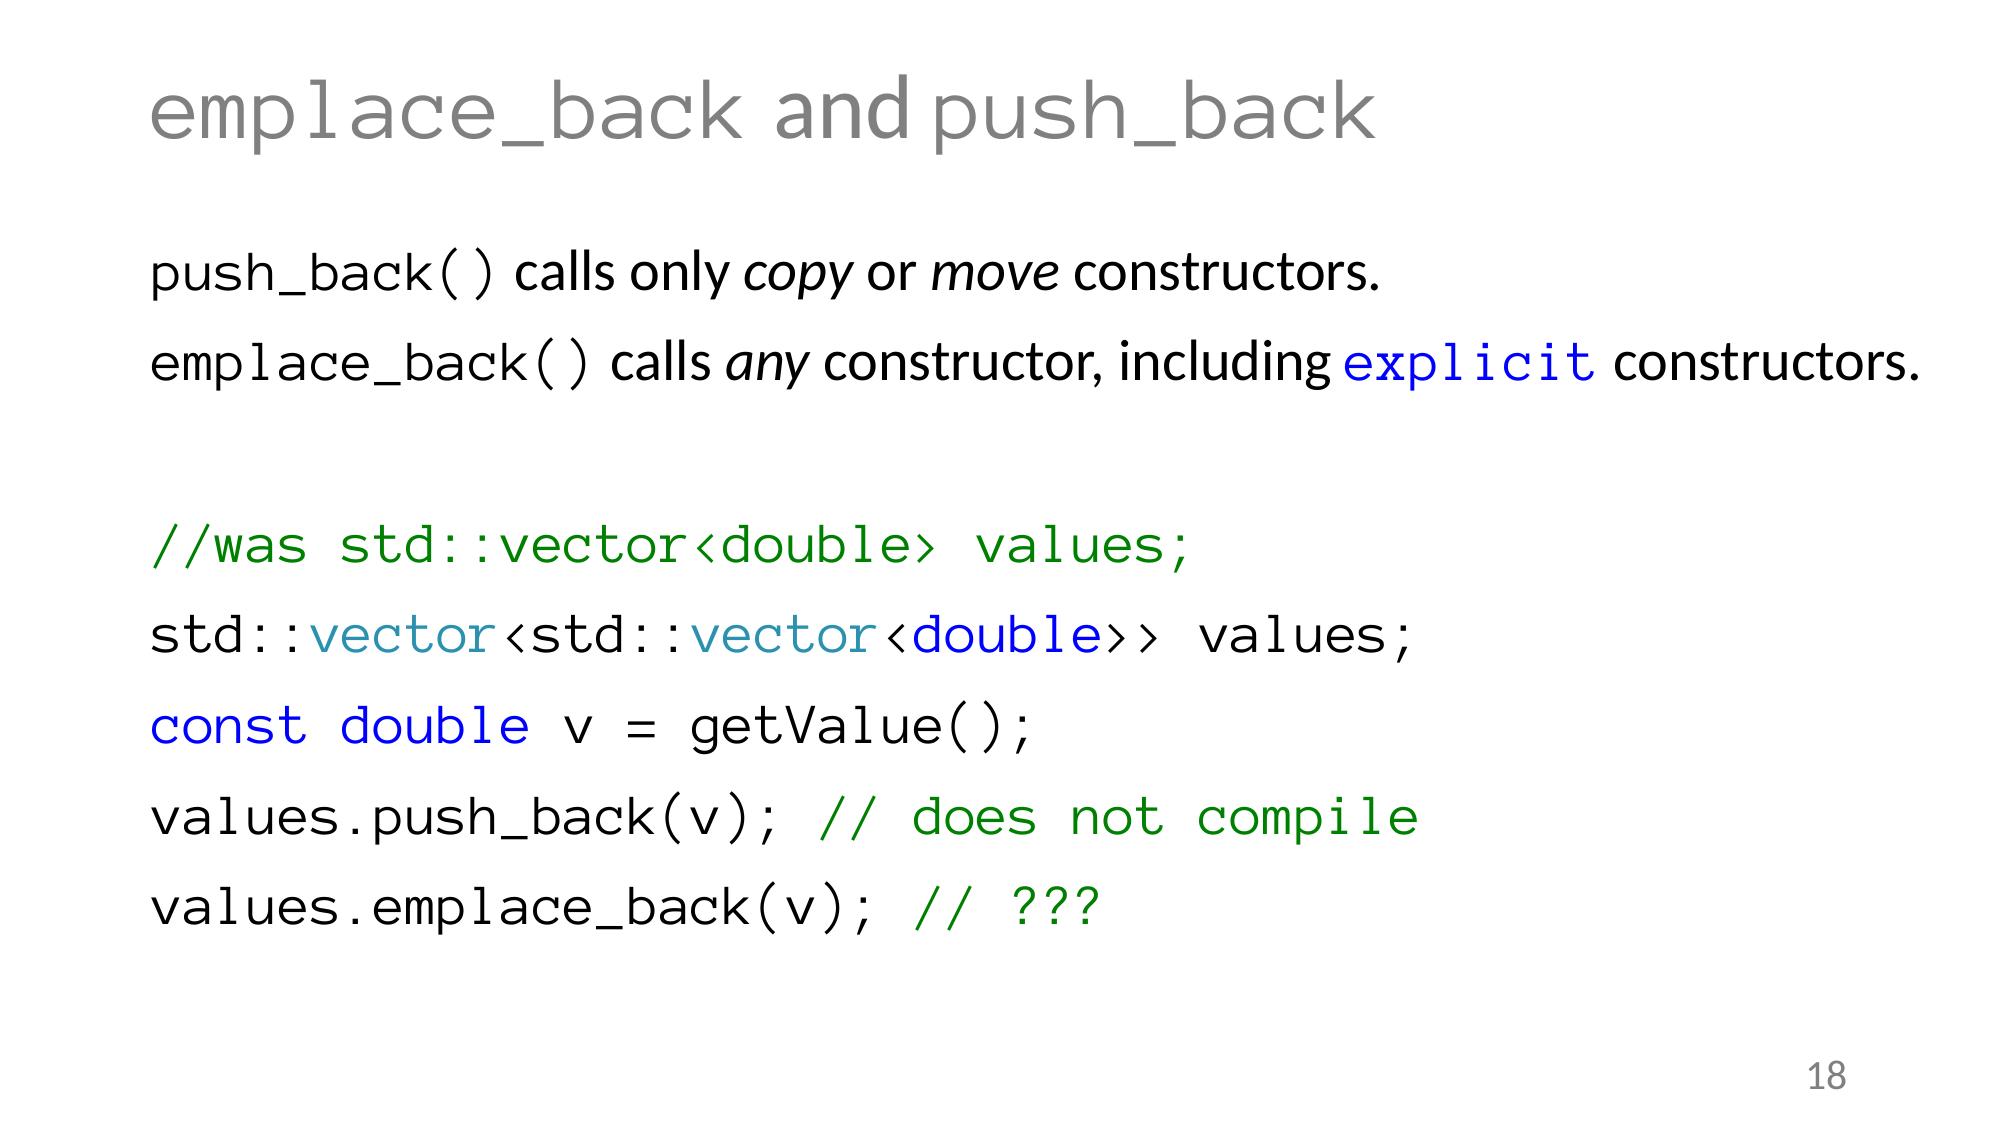

# emplace_back and push_back
push_back() calls only copy or move constructors.
emplace_back() calls any constructor, including explicit constructors.

//was std::vector<double> values;
std::vector<std::vector<double>> values;
const double v = getValue();
values.push_back(v); // does not compile
values.emplace_back(v); // ???
18